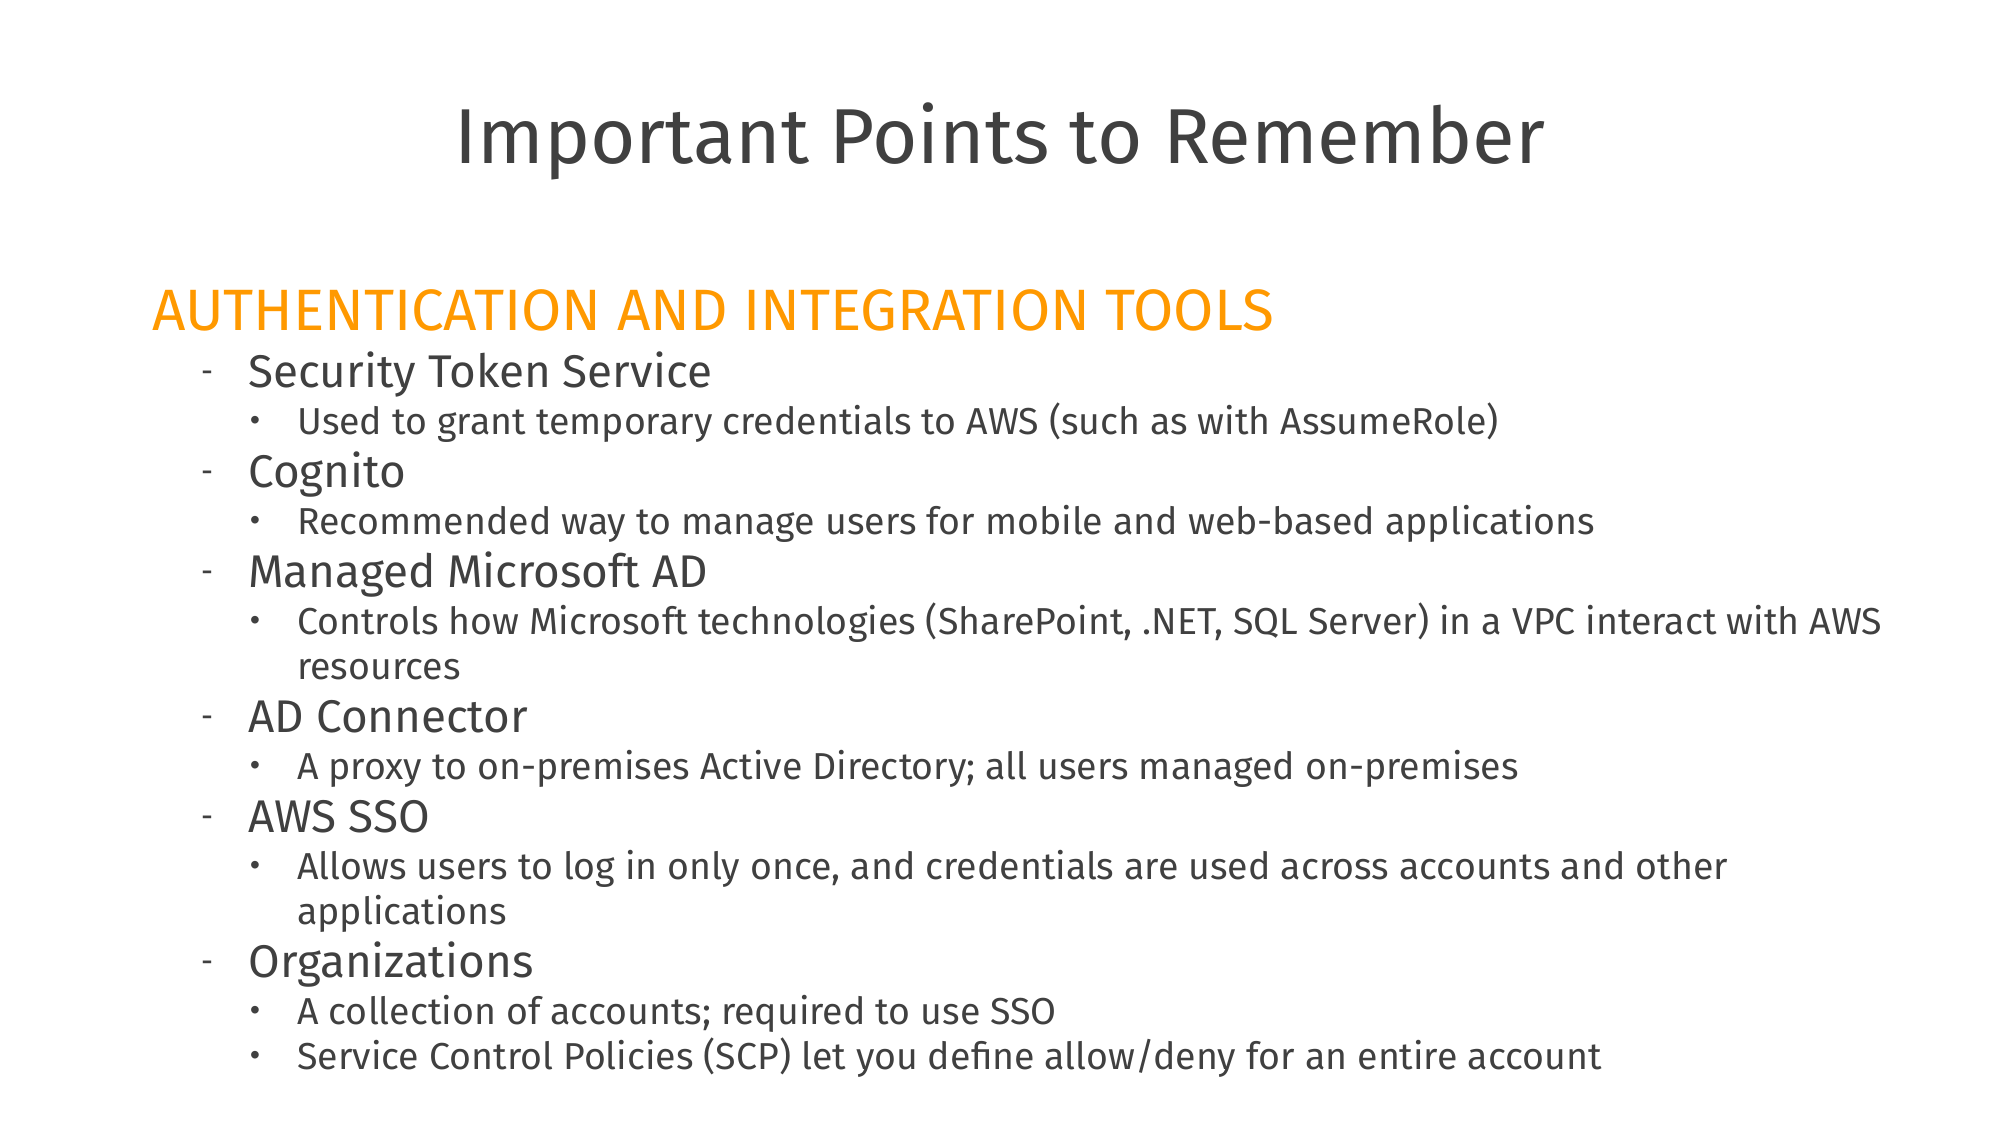

# Important Points to Remember
AUTHENTICATION AND INTEGRATION TOOLS
Security Token Service
Used to grant temporary credentials to AWS (such as with AssumeRole)
Cognito
Recommended way to manage users for mobile and web-based applications
Managed Microsoft AD
Controls how Microsoft technologies (SharePoint, .NET, SQL Server) in a VPC interact with AWS resources
AD Connector
A proxy to on-premises Active Directory; all users managed on-premises
AWS SSO
Allows users to log in only once, and credentials are used across accounts and other applications
Organizations
A collection of accounts; required to use SSO
Service Control Policies (SCP) let you define allow/deny for an entire account